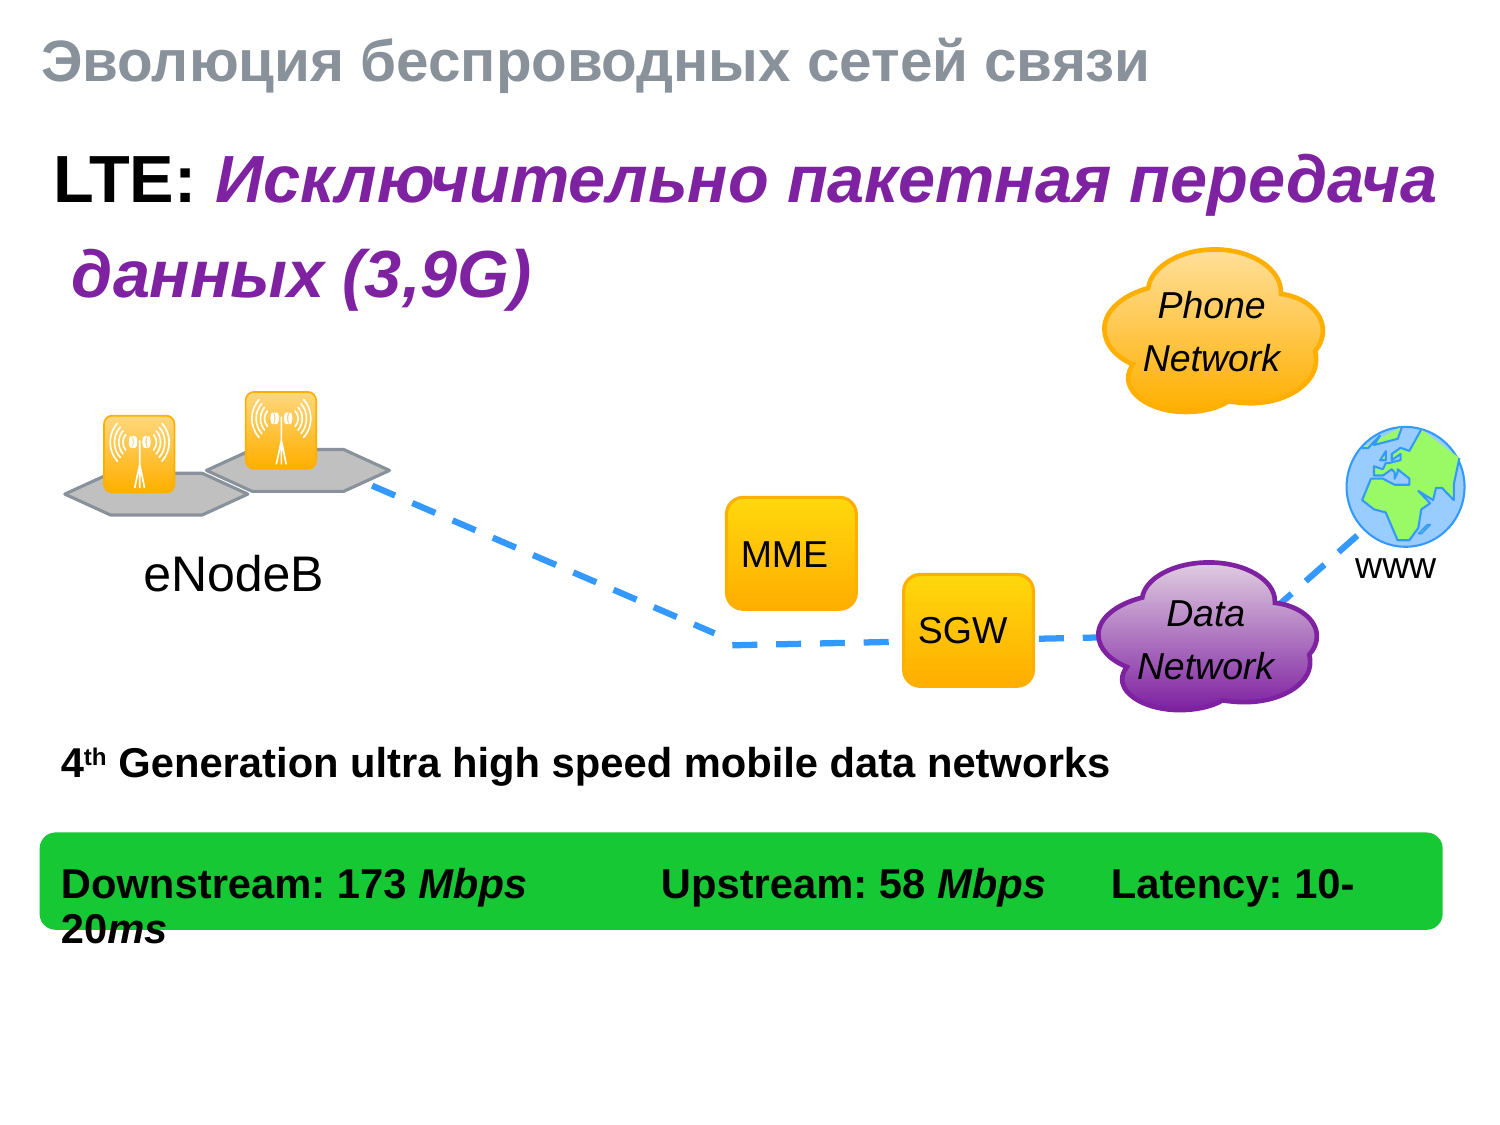

# Эволюция беспроводных сетей связи
LTE: Исключительно пакетная передача
 данных (3,9G)

Phone
Network

MME
еNodeB
www

Data
Network
SGW

4th Generation ultra high speed mobile data networks

Downstream: 173 Mbps 	Upstream: 58 Mbps	Latency: 10-20ms